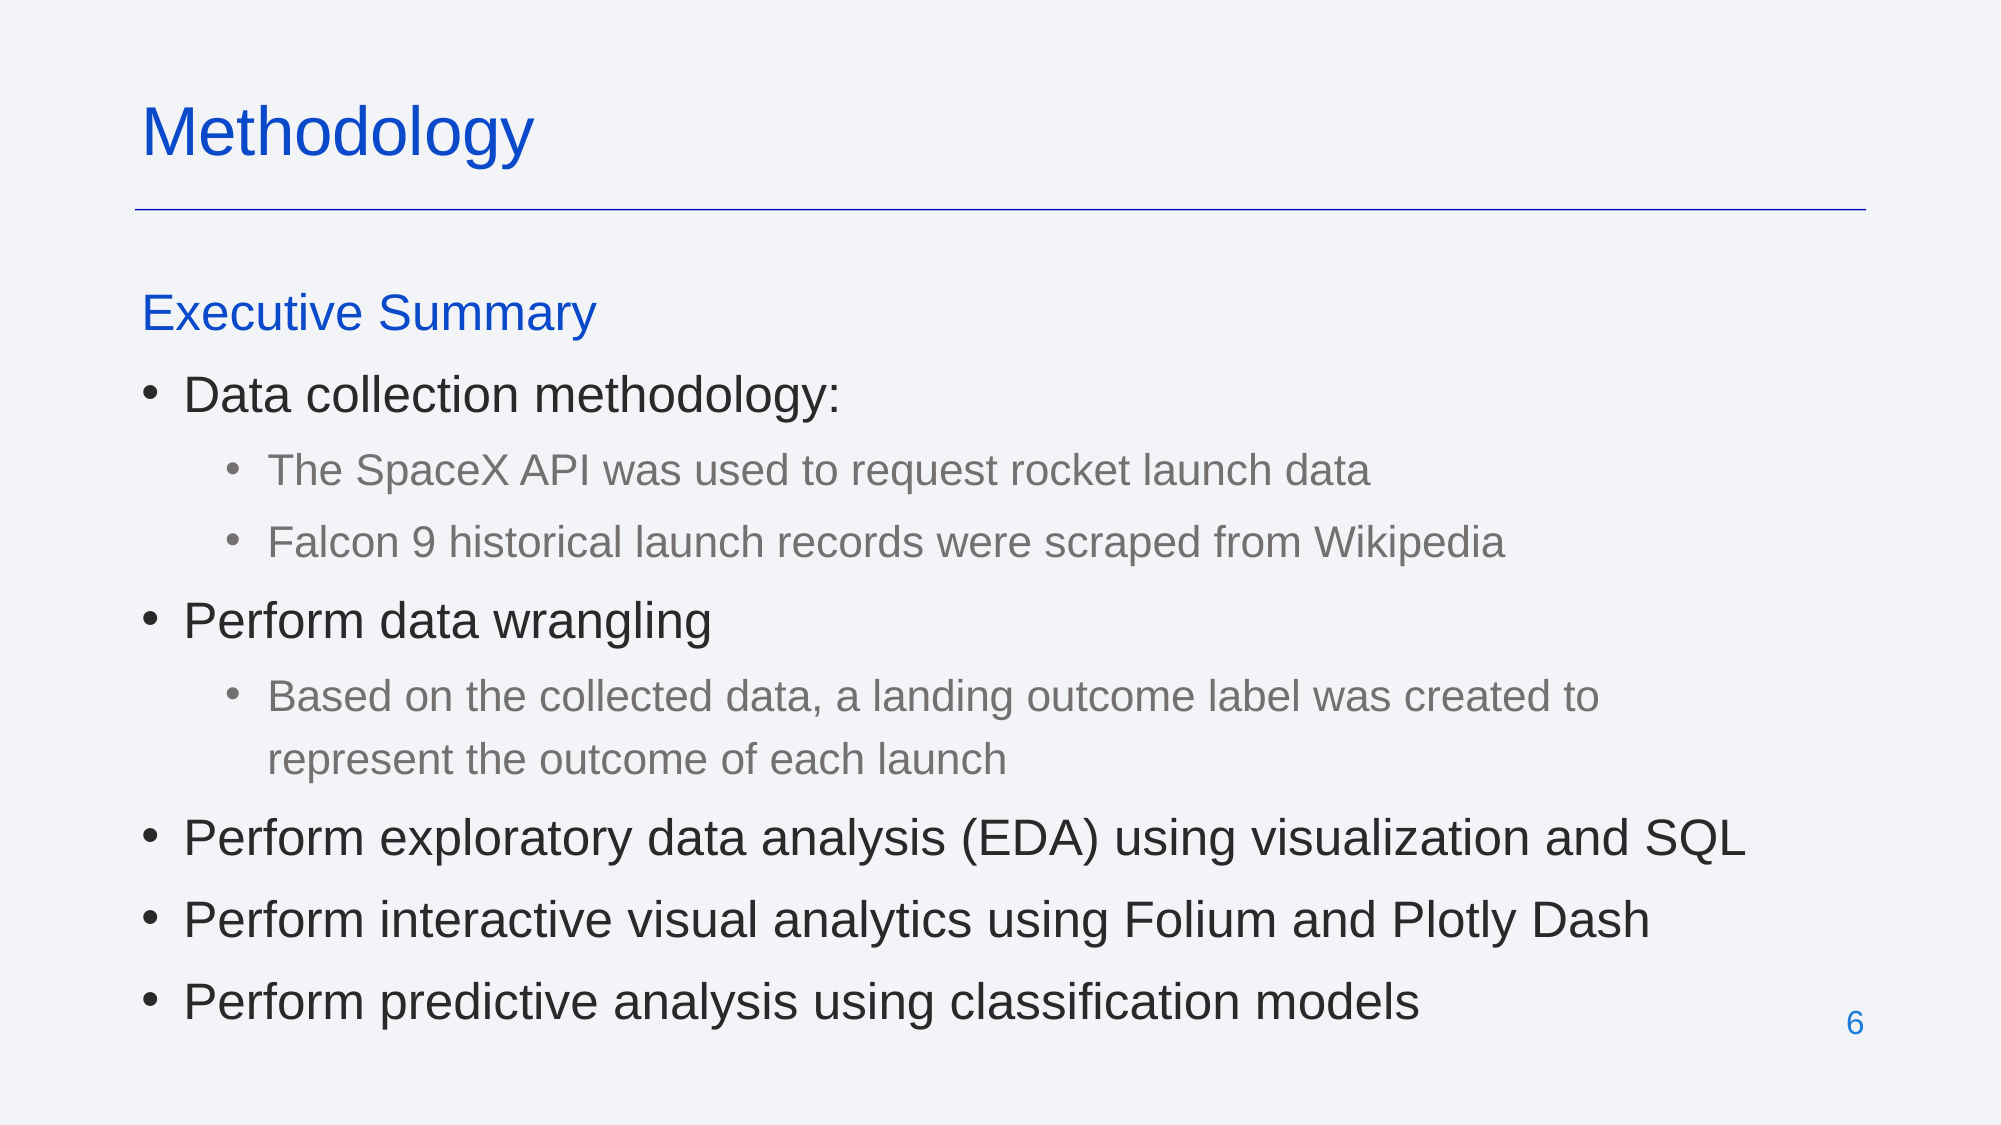

Methodology
Executive Summary
Data collection methodology:
The SpaceX API was used to request rocket launch data
Falcon 9 historical launch records were scraped from Wikipedia
Perform data wrangling
Based on the collected data, a landing outcome label was created to represent the outcome of each launch
Perform exploratory data analysis (EDA) using visualization and SQL
Perform interactive visual analytics using Folium and Plotly Dash
Perform predictive analysis using classification models

6